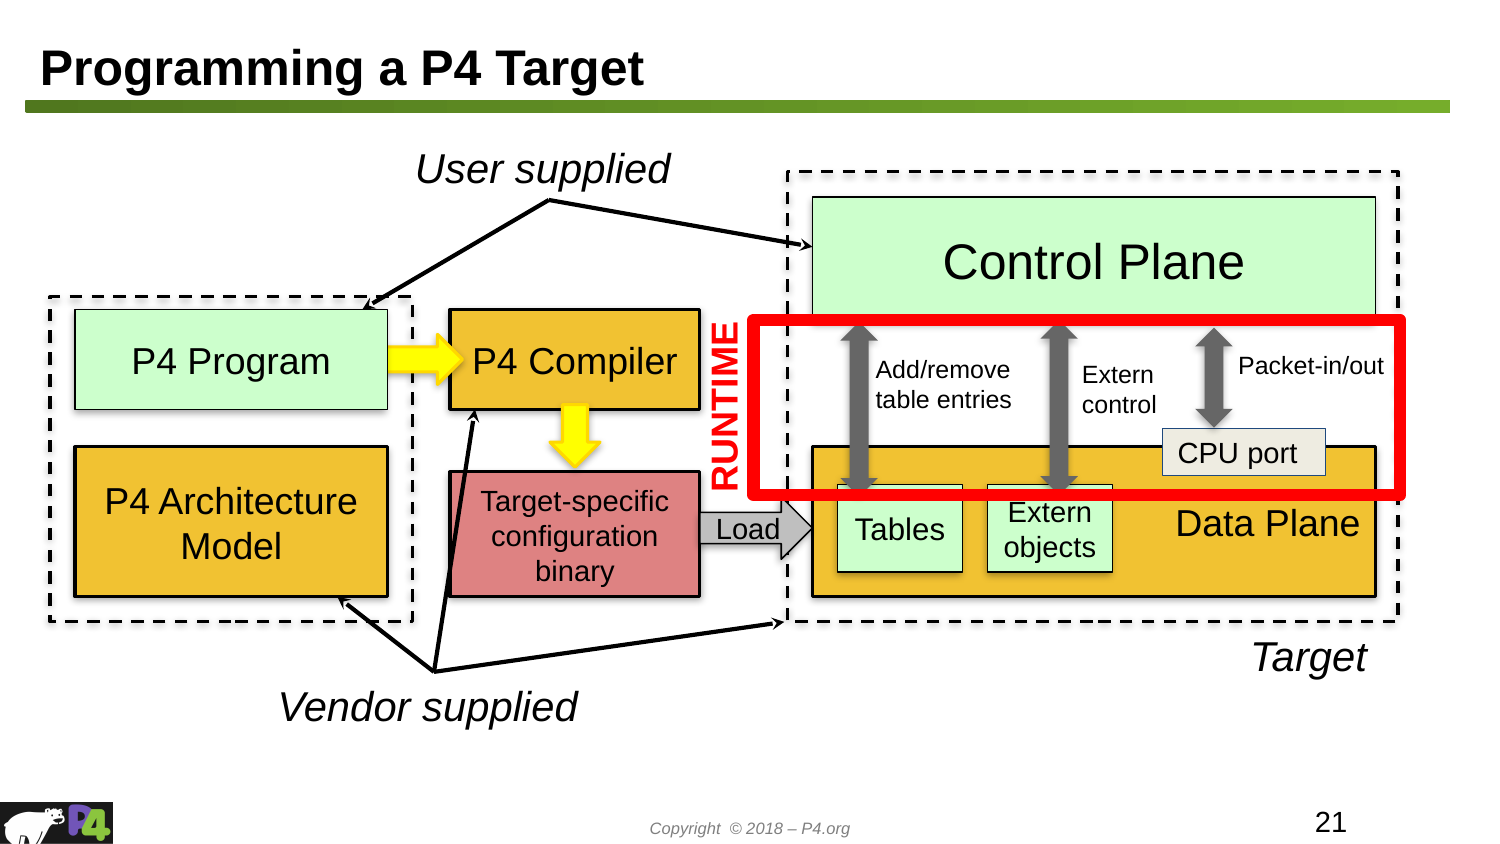

# Programming a P4 Target
User supplied
P4 Program

Control Plane

P4 Compiler

Packet-in/out

Add/remove
table entries
Extern
control
RUNTIME

Target-specific configuration binary
CPU port
P4 Architecture
Model
Data Plane
Tables
Extern
objects
Load
Target
Vendor supplied
21